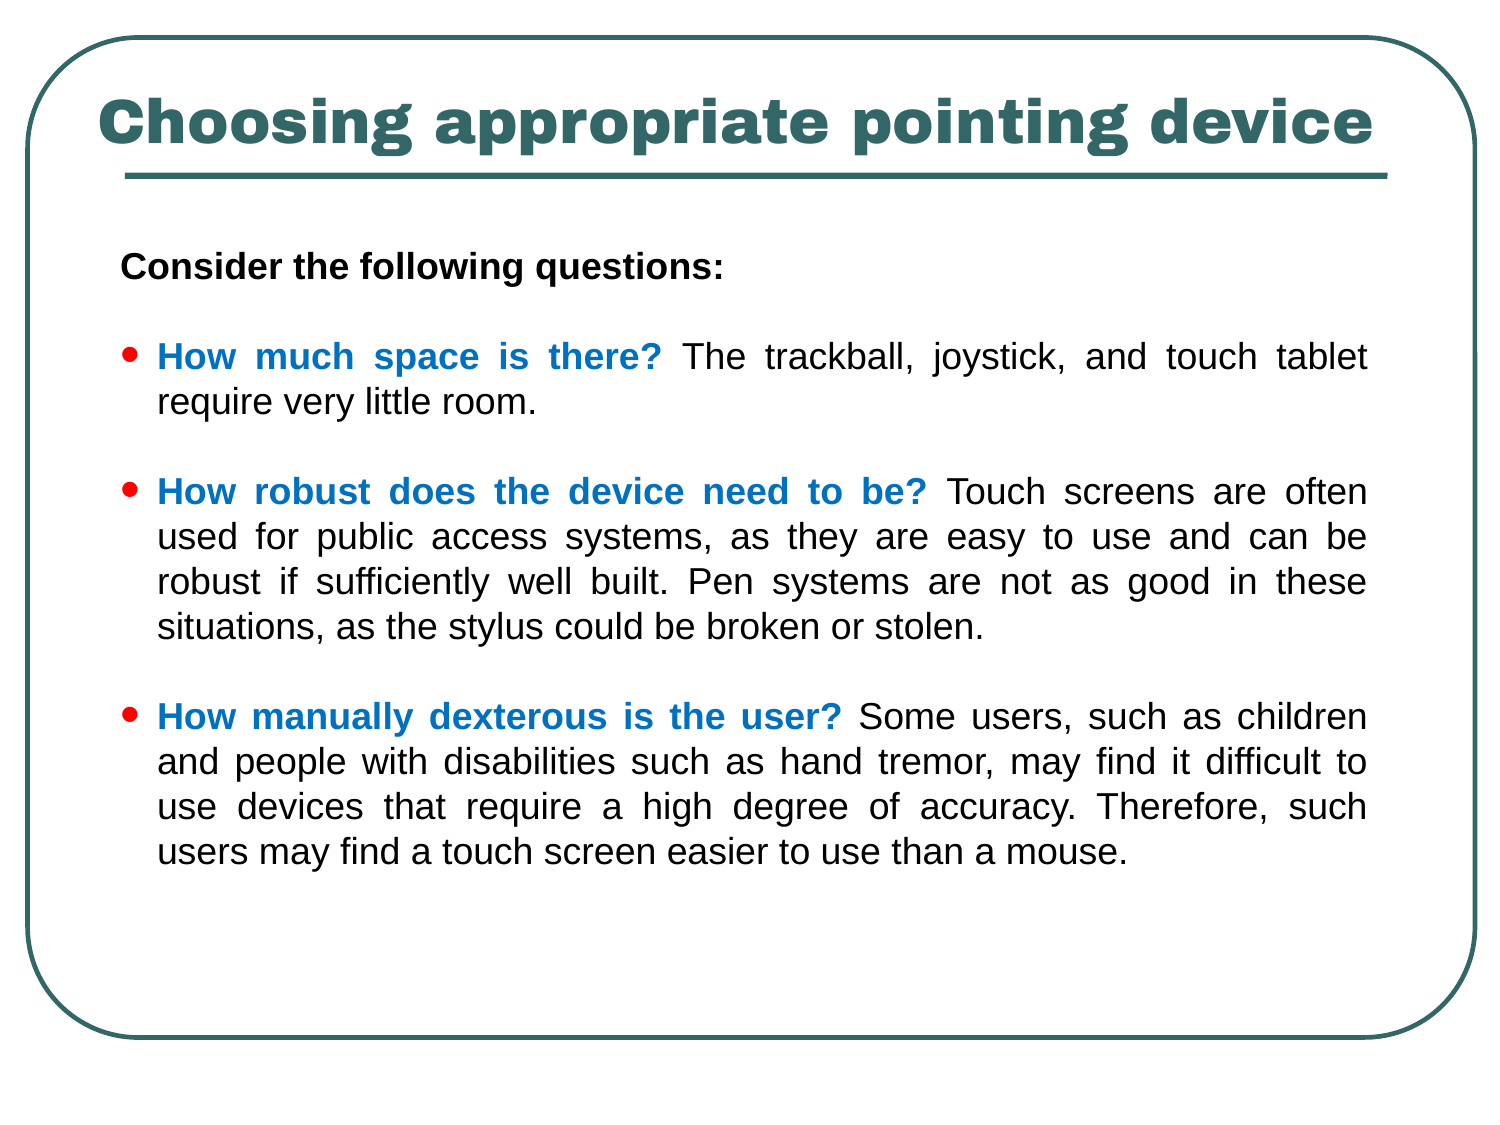

# Choosing appropriate pointing device
Consider the following questions:

How much space is there? The trackball, joystick, and touch tablet require very little room.

How robust does the device need to be? Touch screens are often used for public access systems, as they are easy to use and can be robust if sufficiently well built. Pen systems are not as good in these situations, as the stylus could be broken or stolen.

How manually dexterous is the user? Some users, such as children and people with disabilities such as hand tremor, may find it difficult to use devices that require a high degree of accuracy. Therefore, such users may find a touch screen easier to use than a mouse.